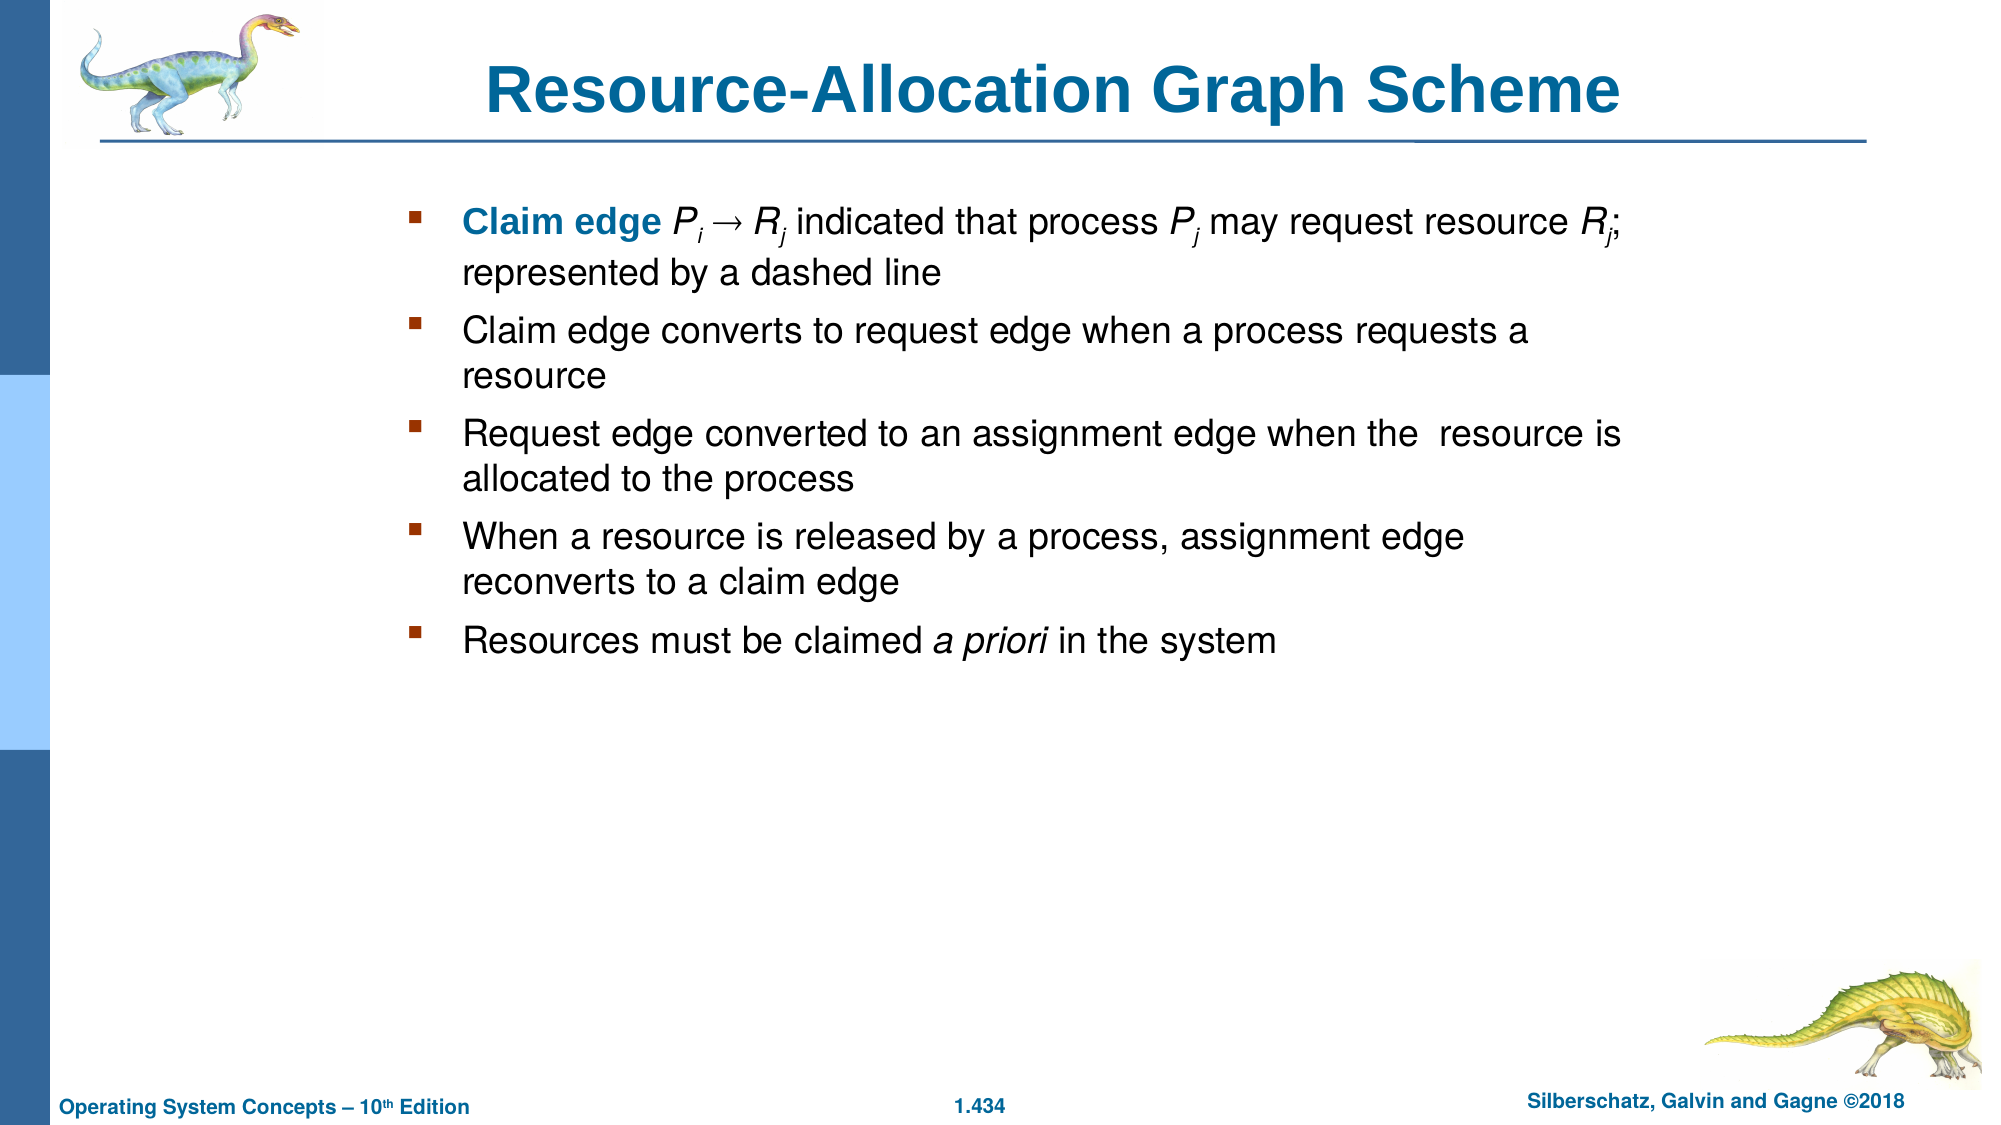

# Resource-Allocation Graph Scheme
Claim edge Pi → Rj indicated that process Pj may request resource Rj; represented by a dashed line
Claim edge converts to request edge when a process requests a resource
Request edge converted to an assignment edge when the  resource is allocated to the process
When a resource is released by a process, assignment edge reconverts to a claim edge
Resources must be claimed a priori in the system